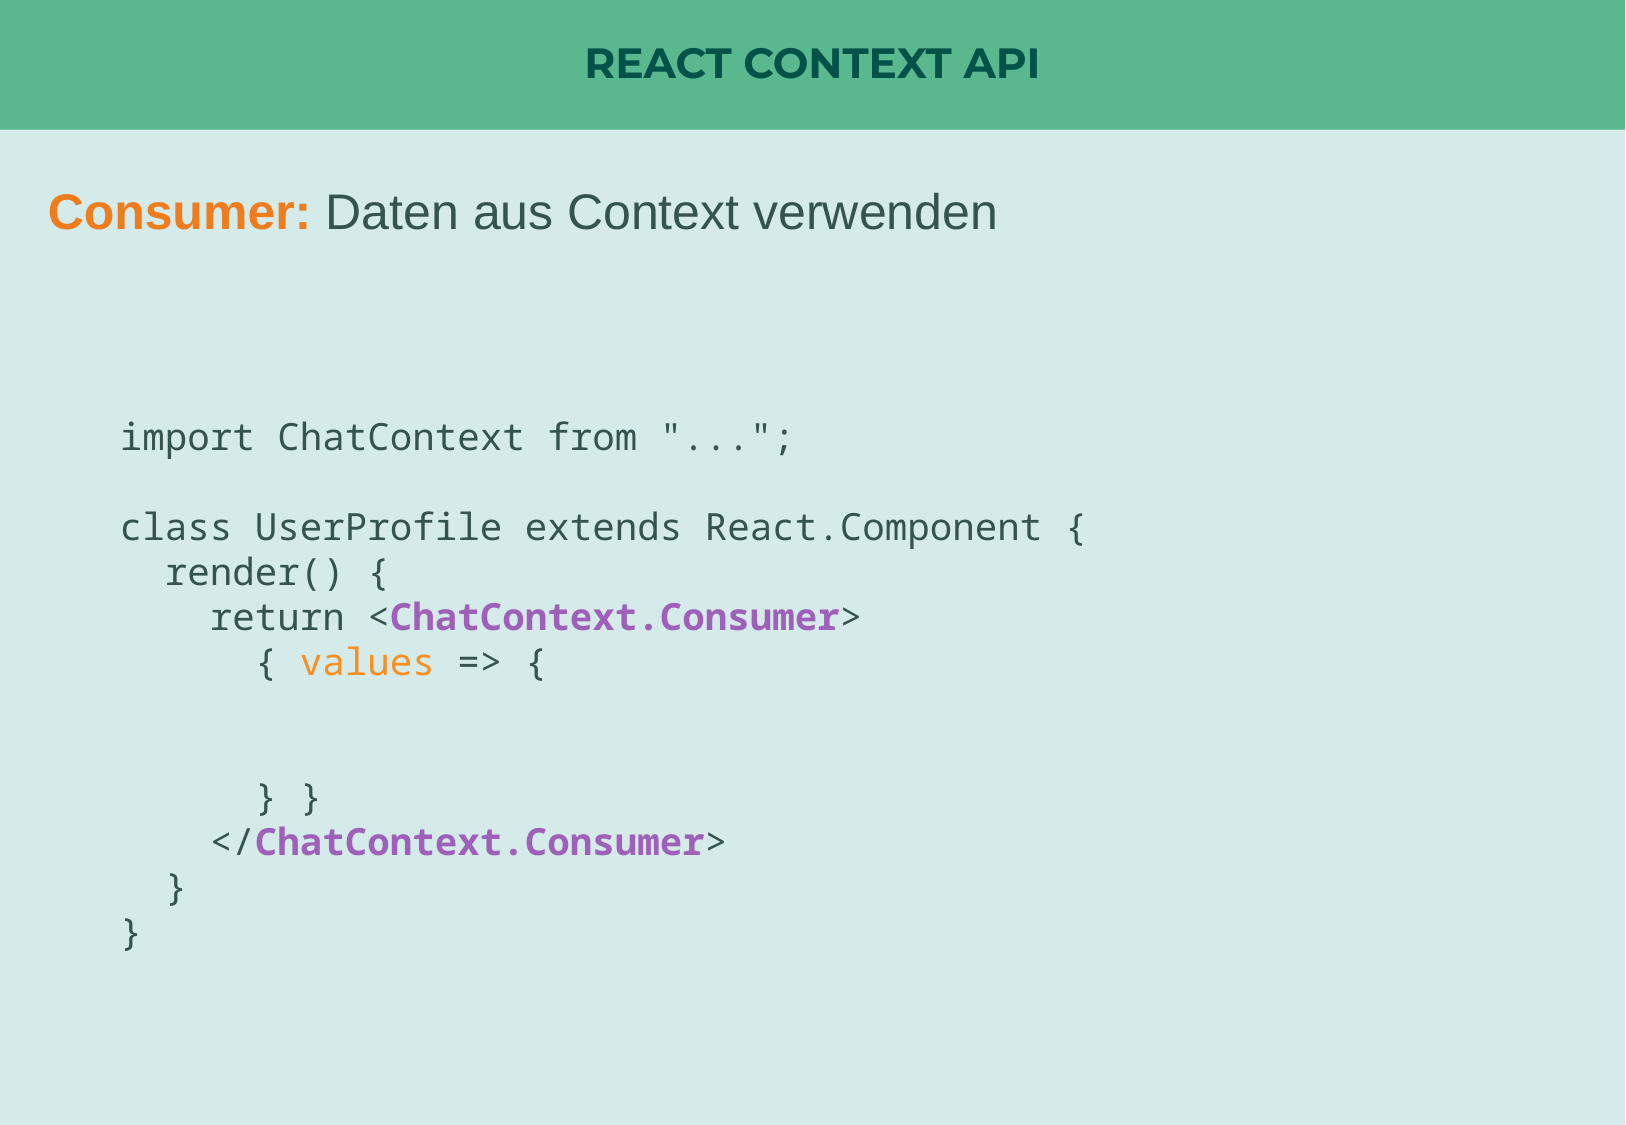

# React Context API
Consumer: Daten aus Context verwenden

import ChatContext from "...";

class UserProfile extends React.Component {
  render() {
    return <ChatContext.Consumer>
      { values => {

      } }
    </ChatContext.Consumer>
  }
}